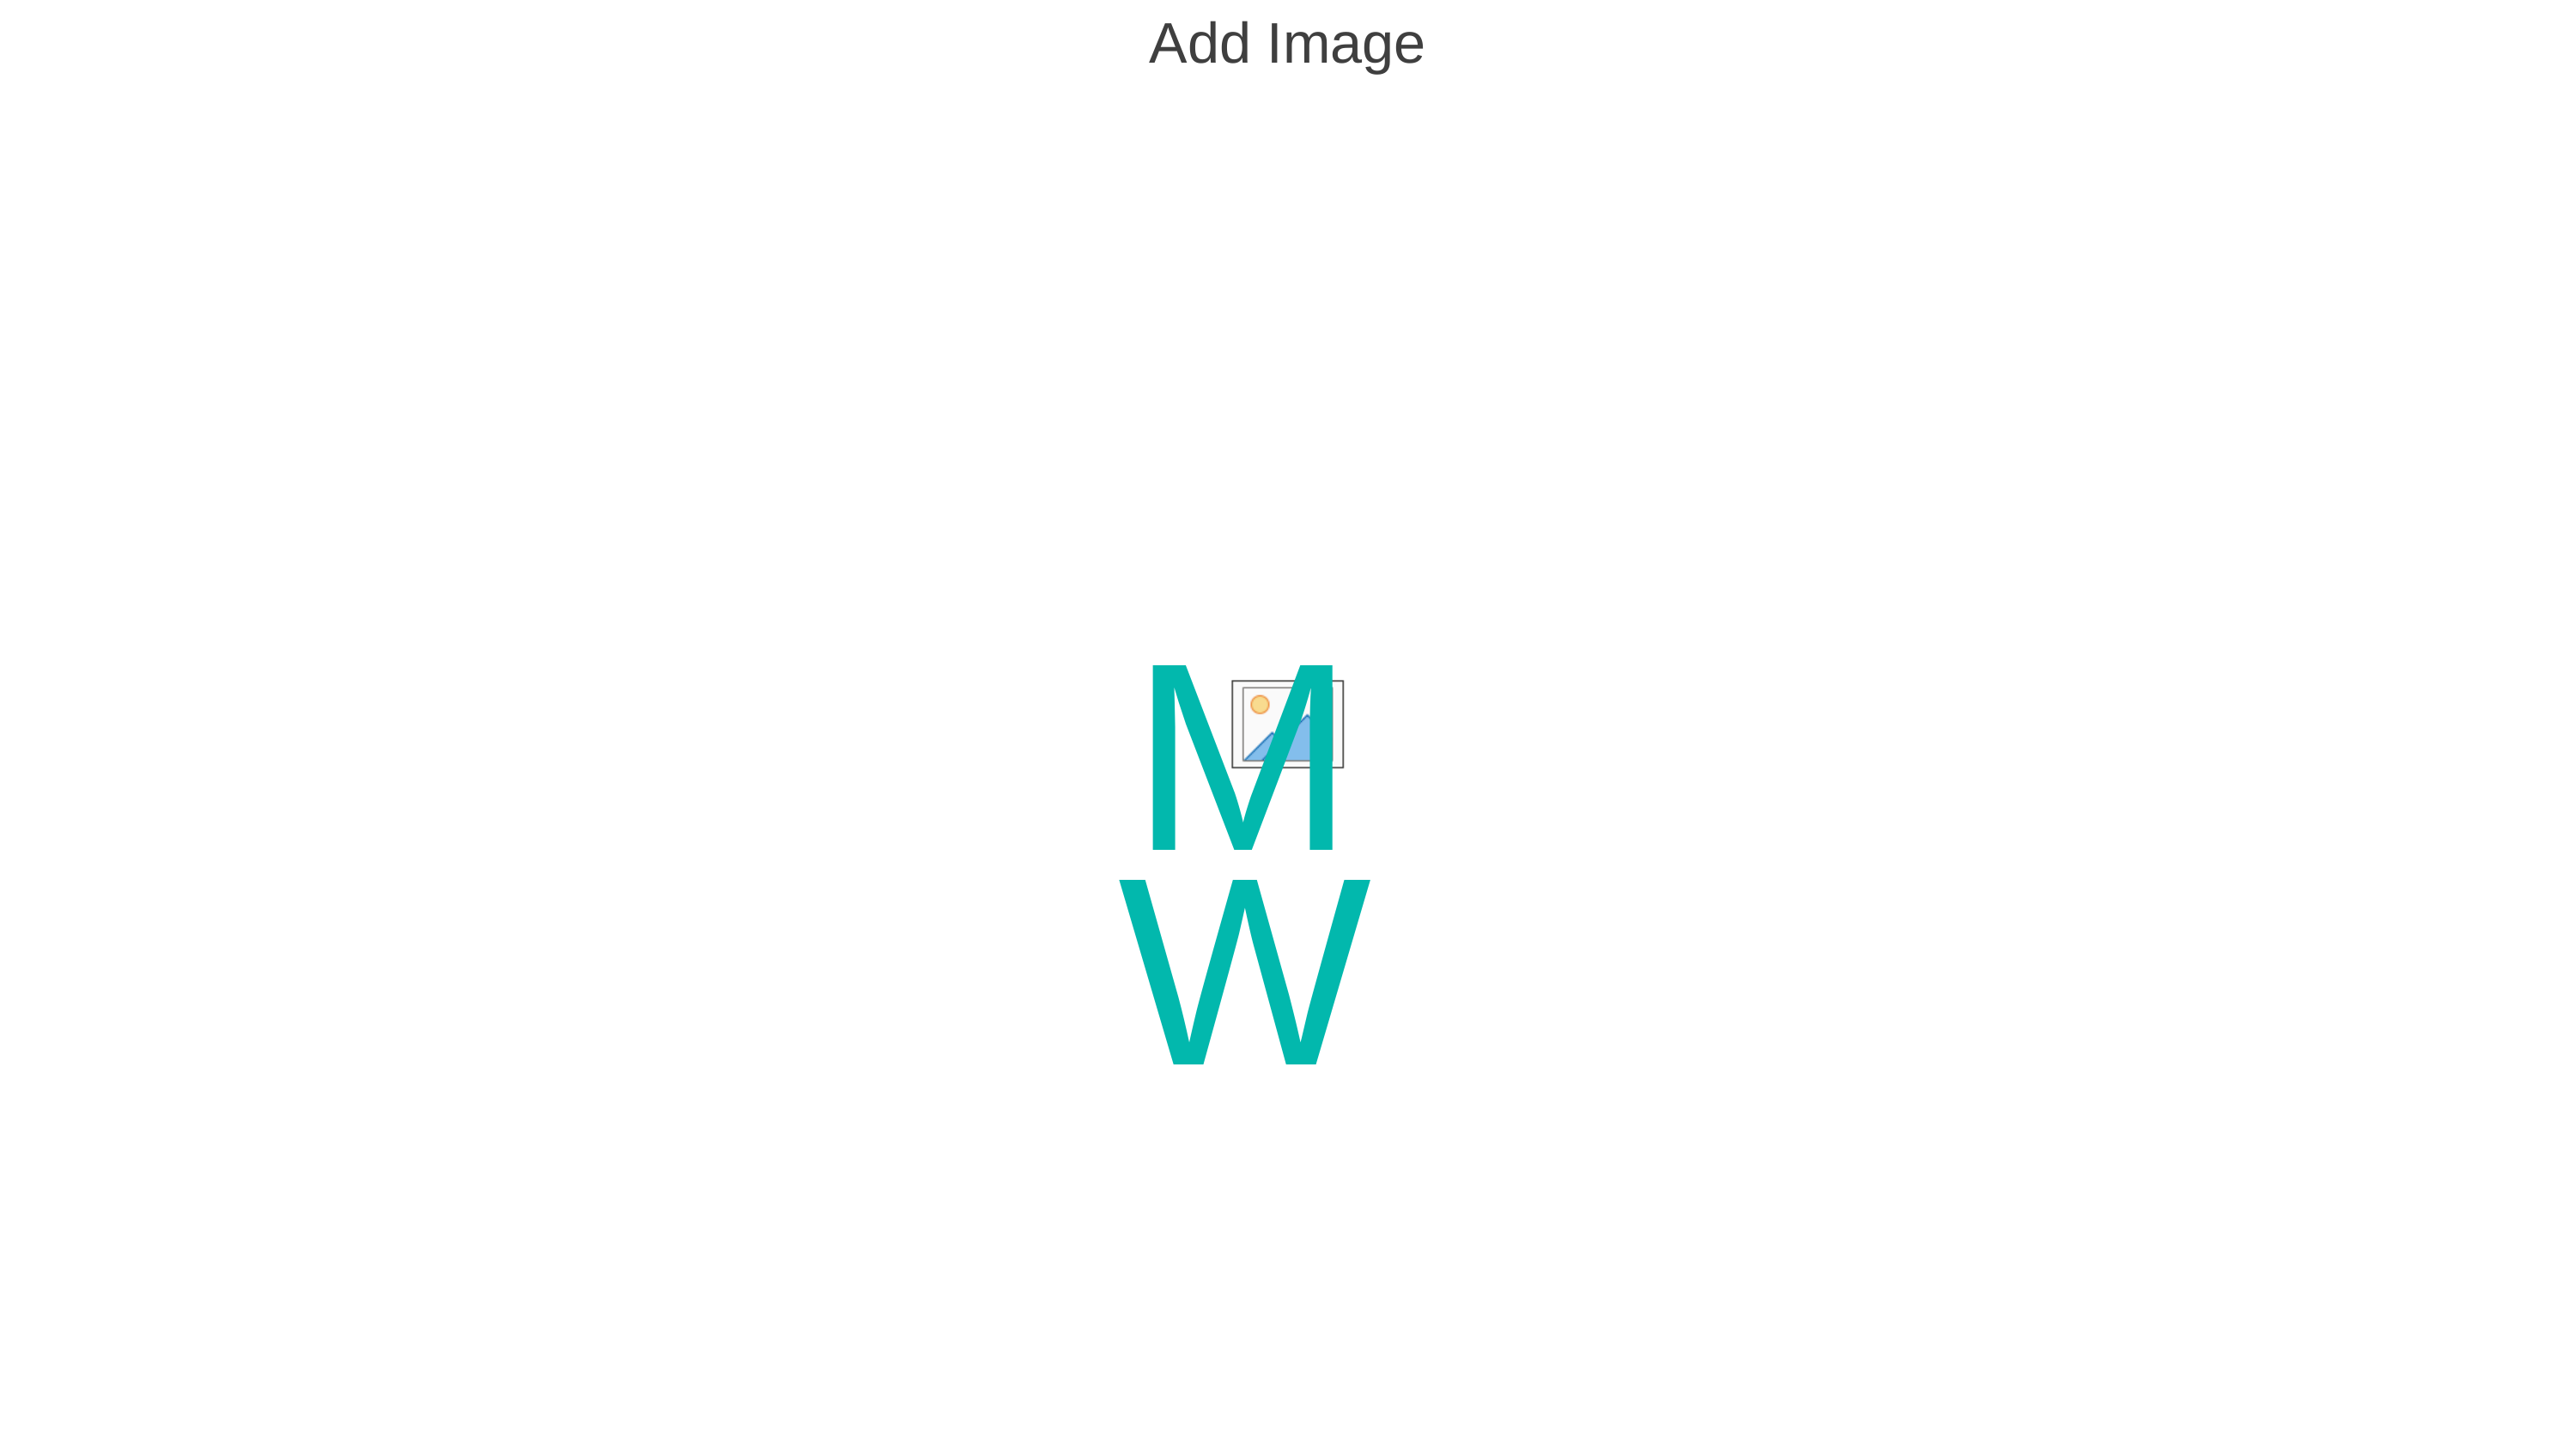

# KEEP MOVING FORWARD!
Don’t be afraid. We are beside you.